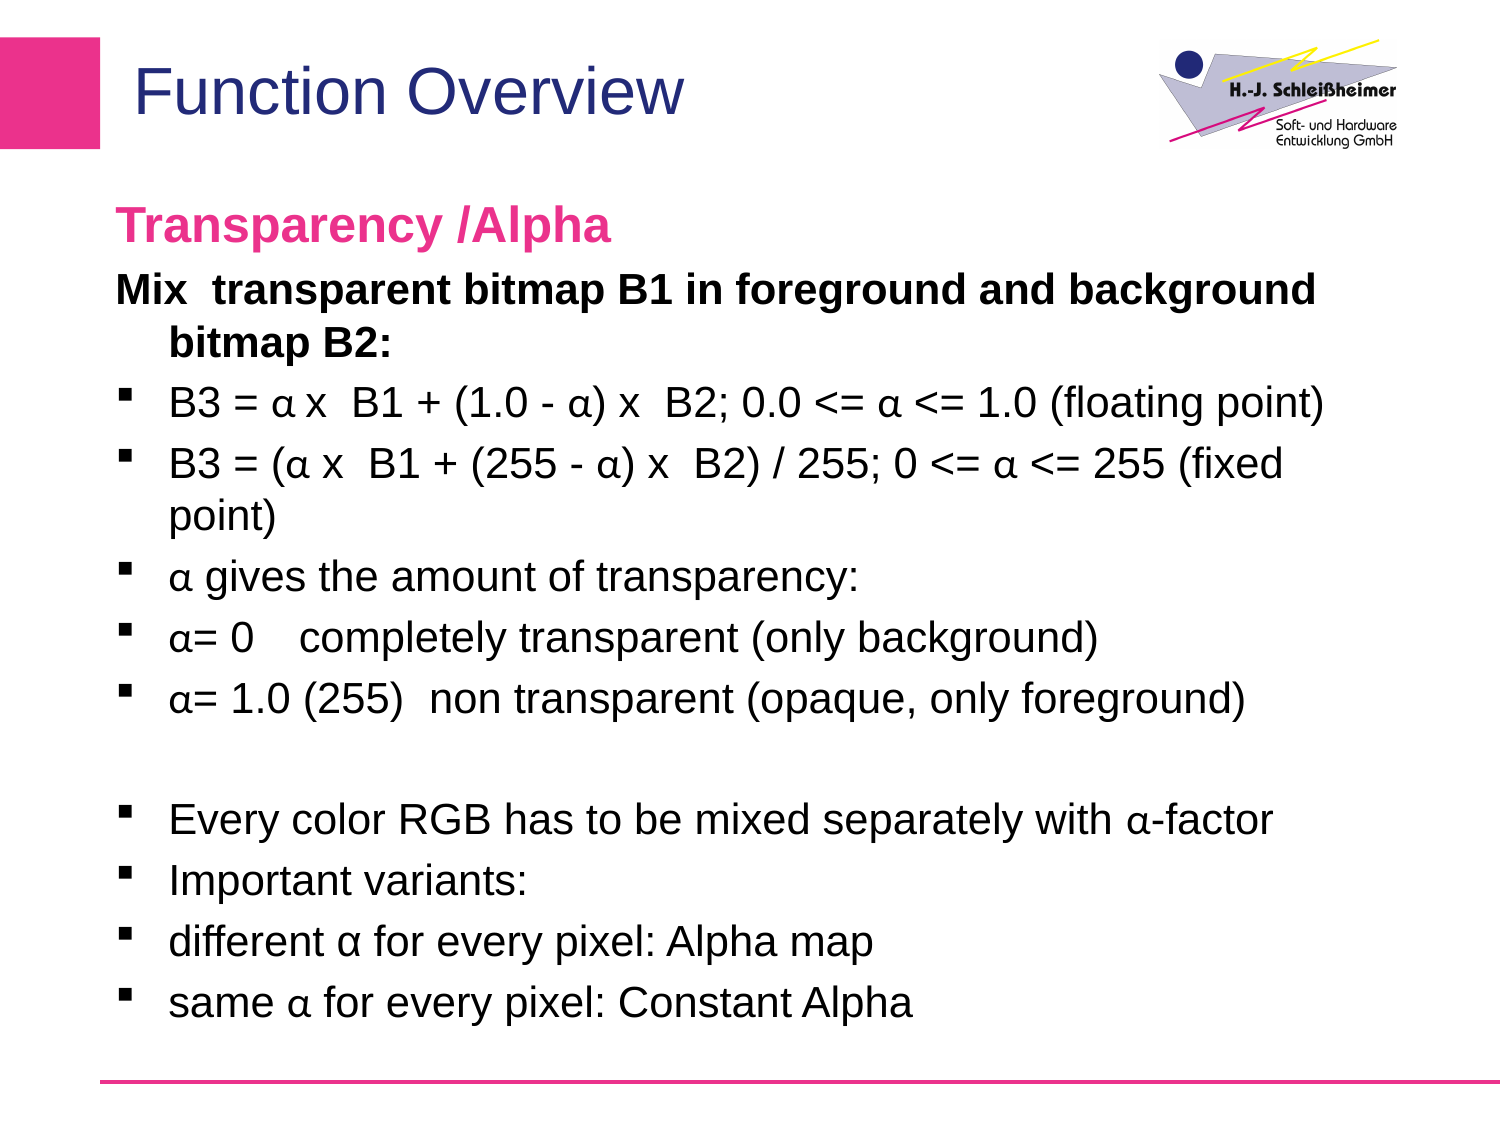

# Function Overview
Transparency /Alpha
Mix  transparent bitmap B1 in foreground and background bitmap B2:
B3 = α x  B1 + (1.0 - α) x  B2; 0.0 <= α <= 1.0 (floating point)
B3 = (α x  B1 + (255 - α) x  B2) / 255; 0 <= α <= 255 (fixed point)
α gives the amount of transparency:
α= 0 	completely transparent (only background)
α= 1.0 (255) 	non transparent (opaque, only foreground)

Every color RGB has to be mixed separately with α-factor
Important variants:
different α for every pixel: Alpha map
same α for every pixel: Constant Alpha